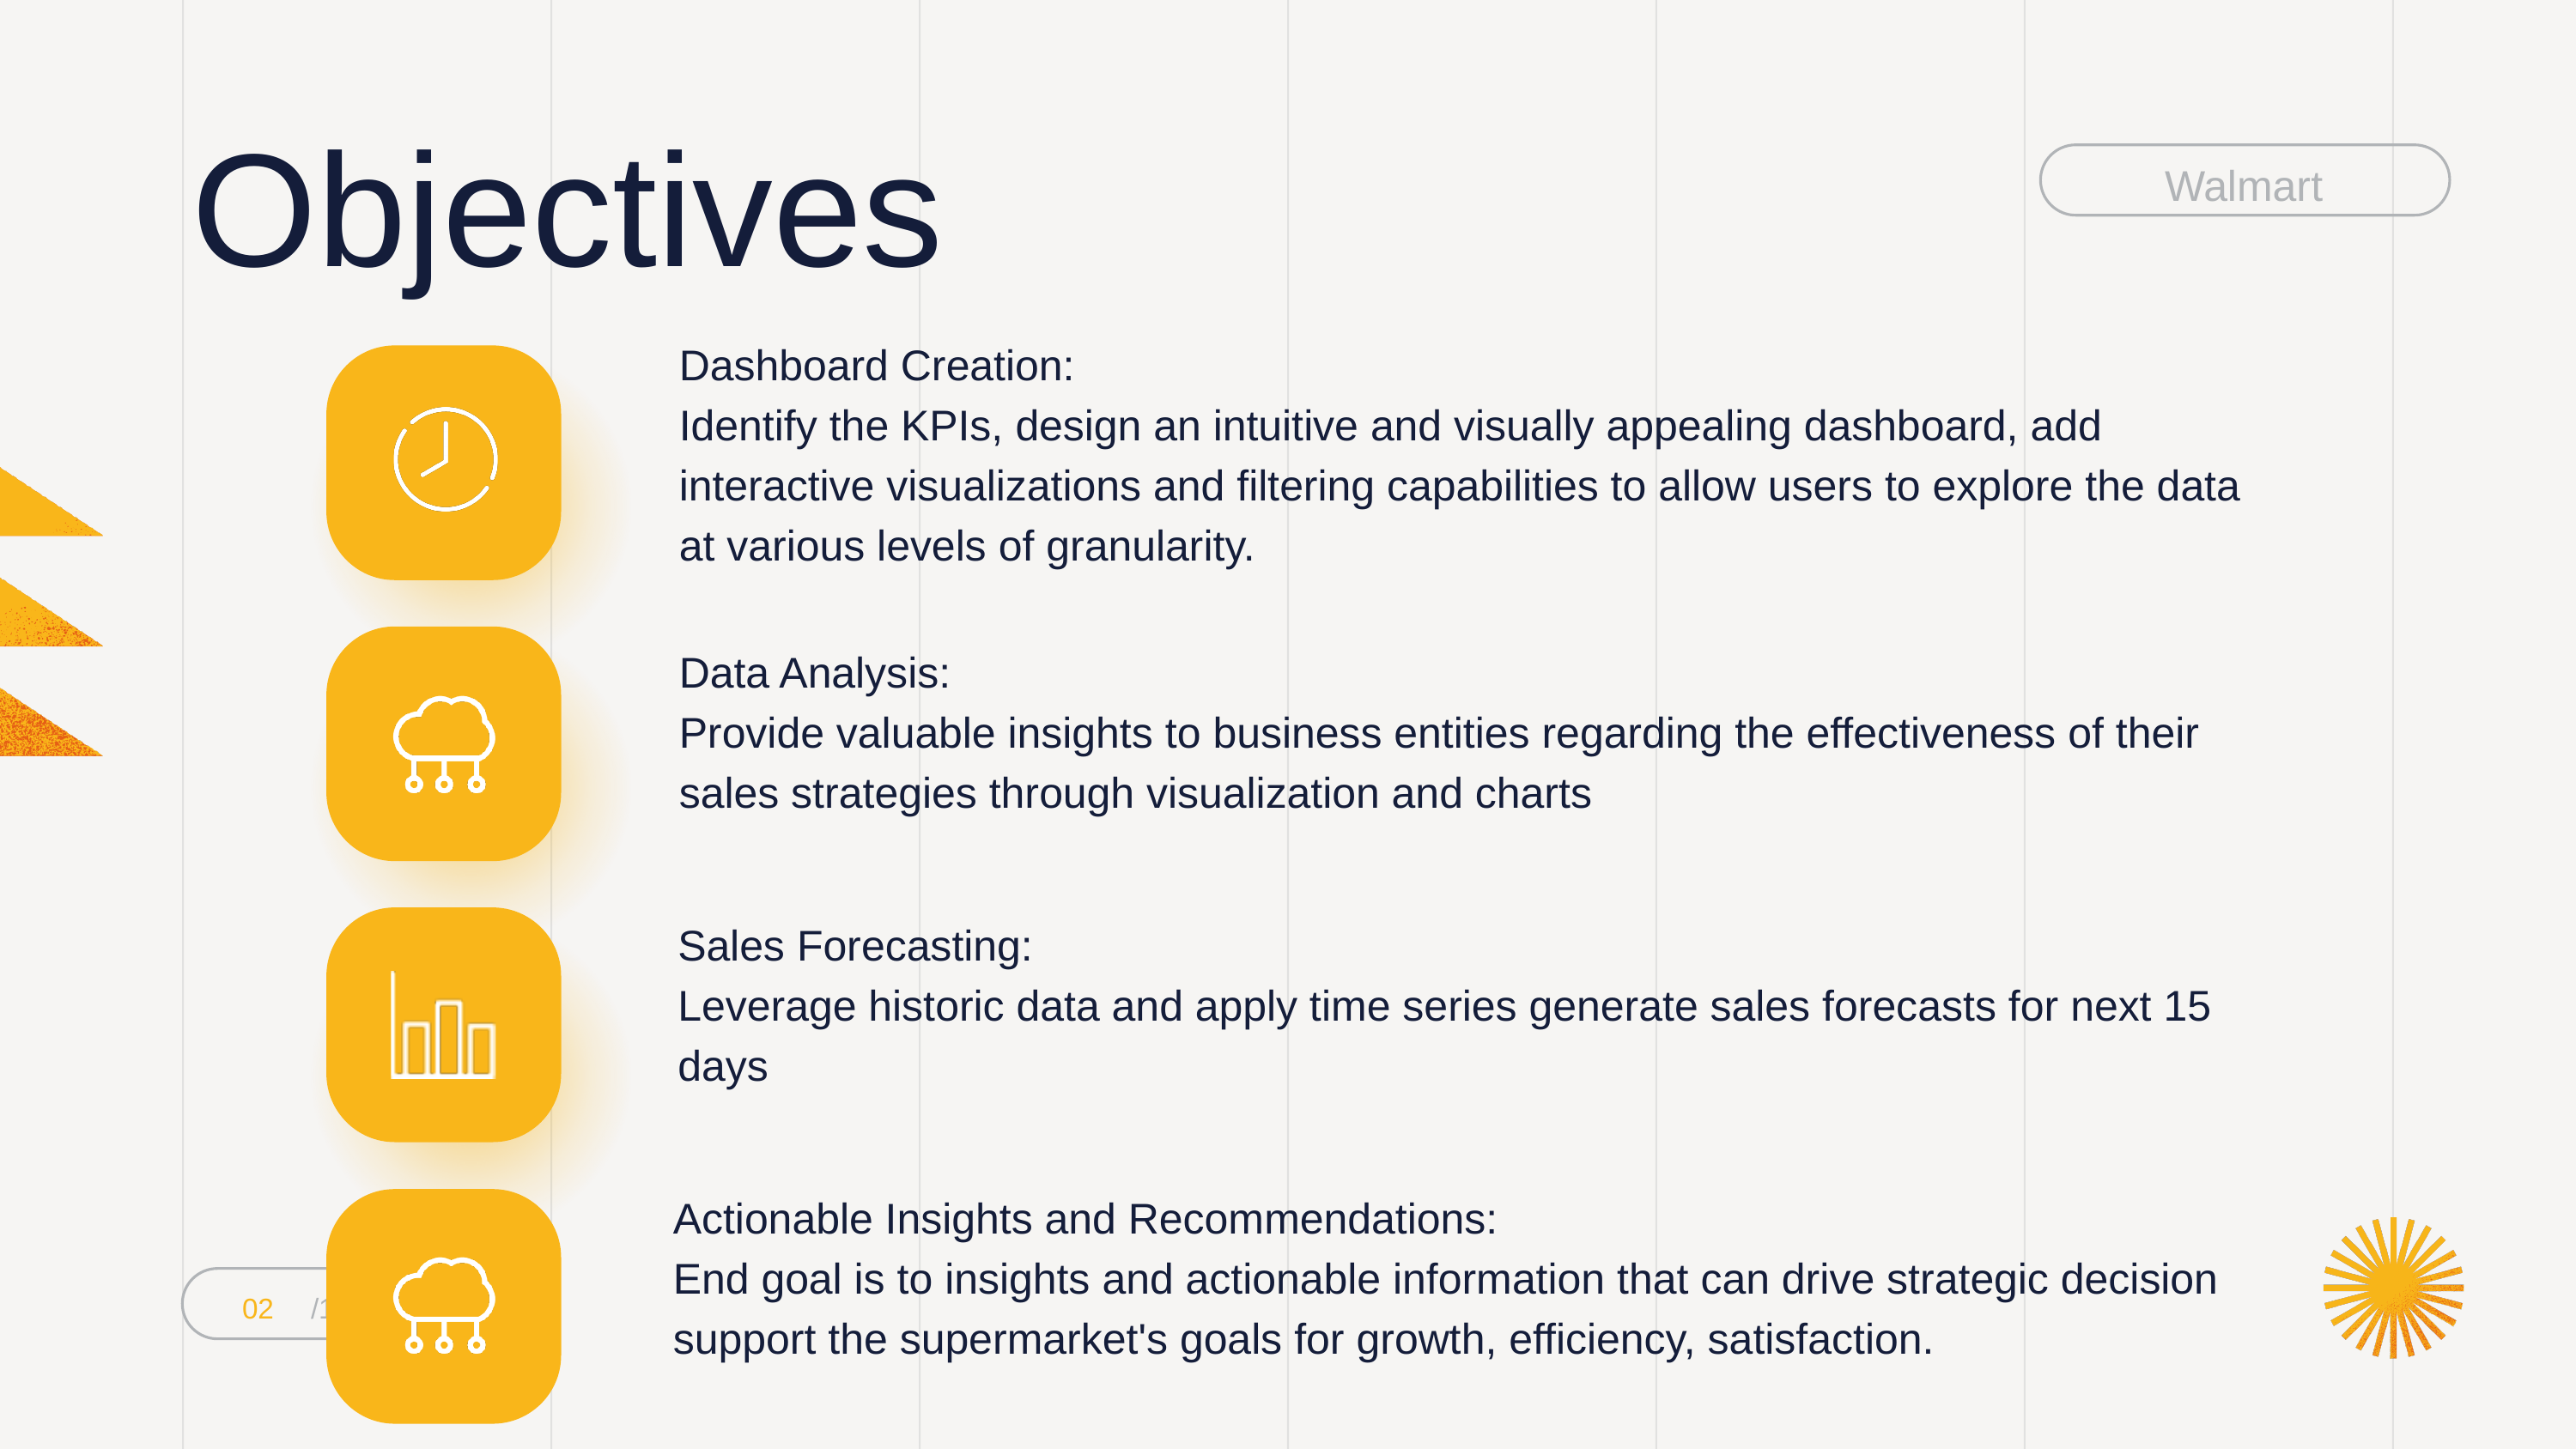

Objectives

Walmart
Dashboard Creation:
Identify the KPIs, design an intuitive and visually appealing dashboard, add interactive visualizations and filtering capabilities to allow users to explore the data at various levels of granularity.

Data Analysis:
Provide valuable insights to business entities regarding the effectiveness of their sales strategies through visualization and charts

Sales Forecasting:
Leverage historic data and apply time series generate sales forecasts for next 15 days

Actionable Insights and Recommendations:
End goal is to insights and actionable information that can drive strategic decision support the supermarket's goals for growth, efficiency, satisfaction.

02
/10